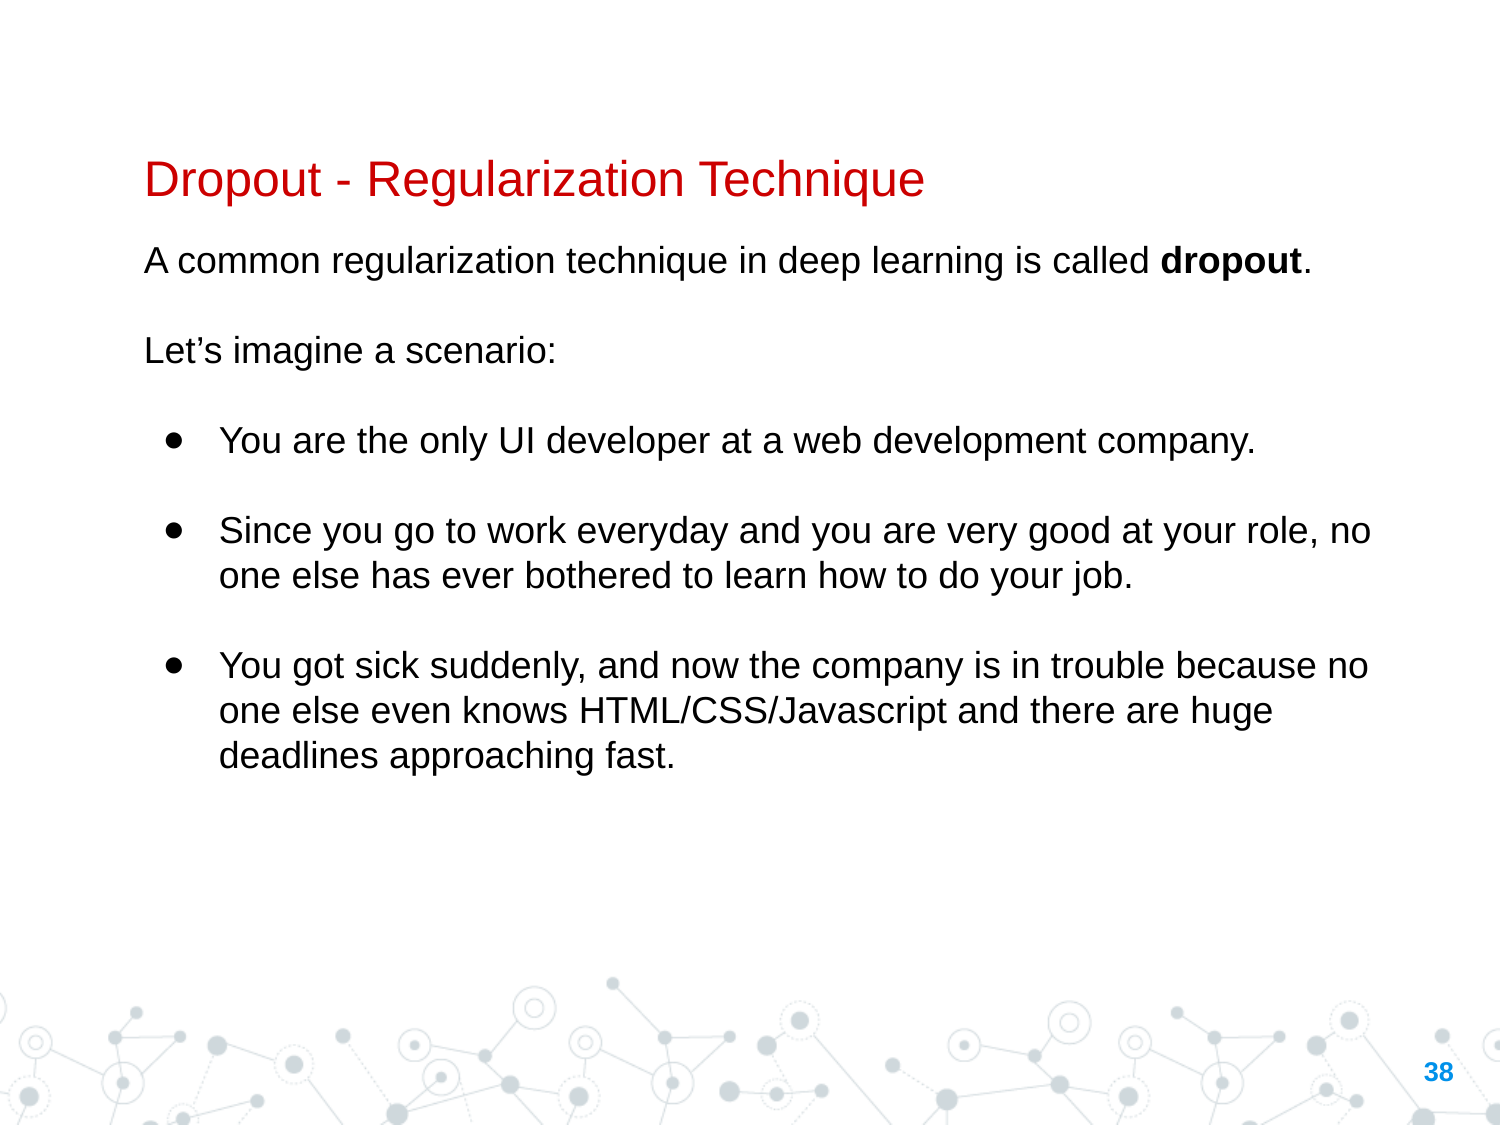

# Dropout - Regularization Technique
A common regularization technique in deep learning is called dropout.

Let’s imagine a scenario:

You are the only UI developer at a web development company.
Since you go to work everyday and you are very good at your role, no one else has ever bothered to learn how to do your job.
You got sick suddenly, and now the company is in trouble because no one else even knows HTML/CSS/Javascript and there are huge deadlines approaching fast.

38